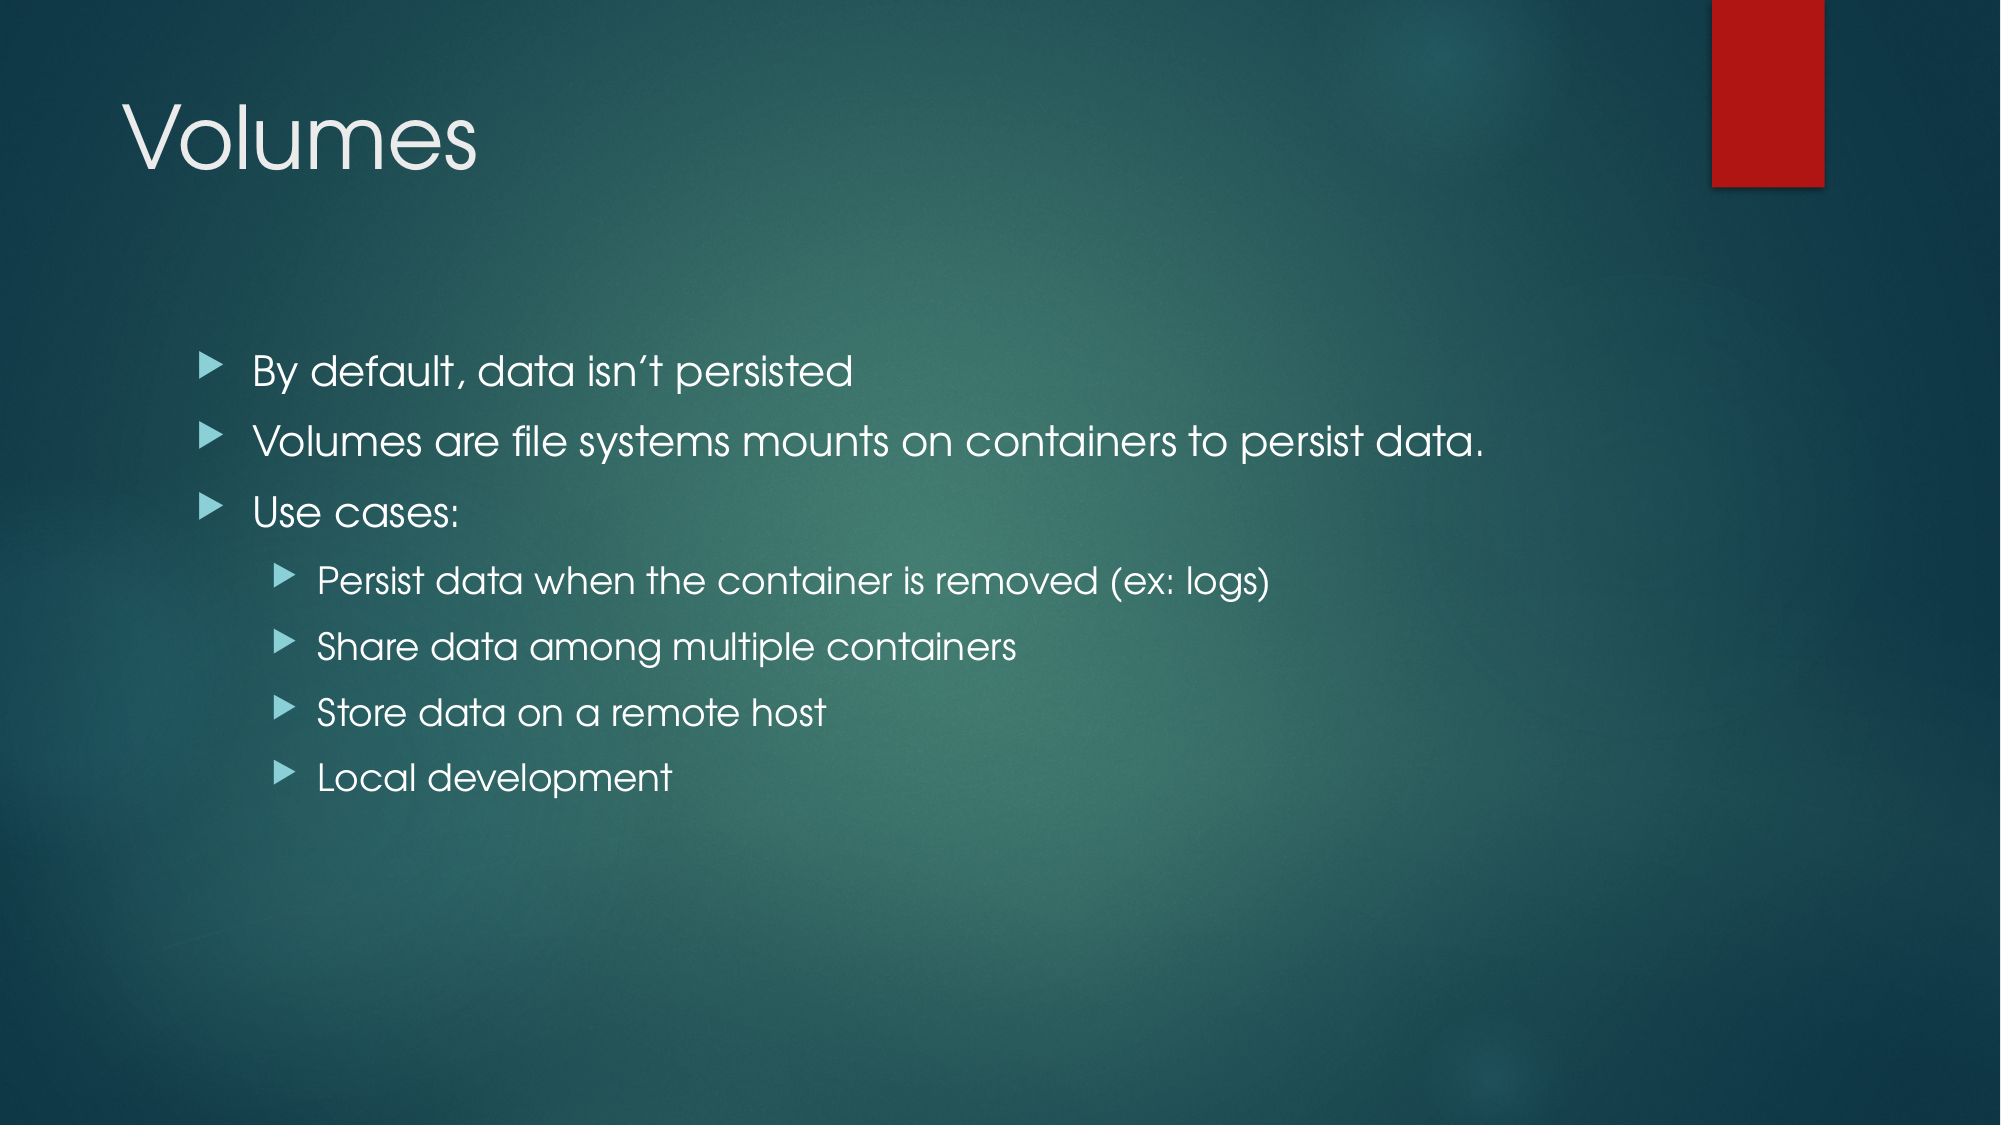

# Volumes
By default, data isn’t persisted
Volumes are file systems mounts on containers to persist data.
Use cases:
Persist data when the container is removed (ex: logs)
Share data among multiple containers
Store data on a remote host
Local development